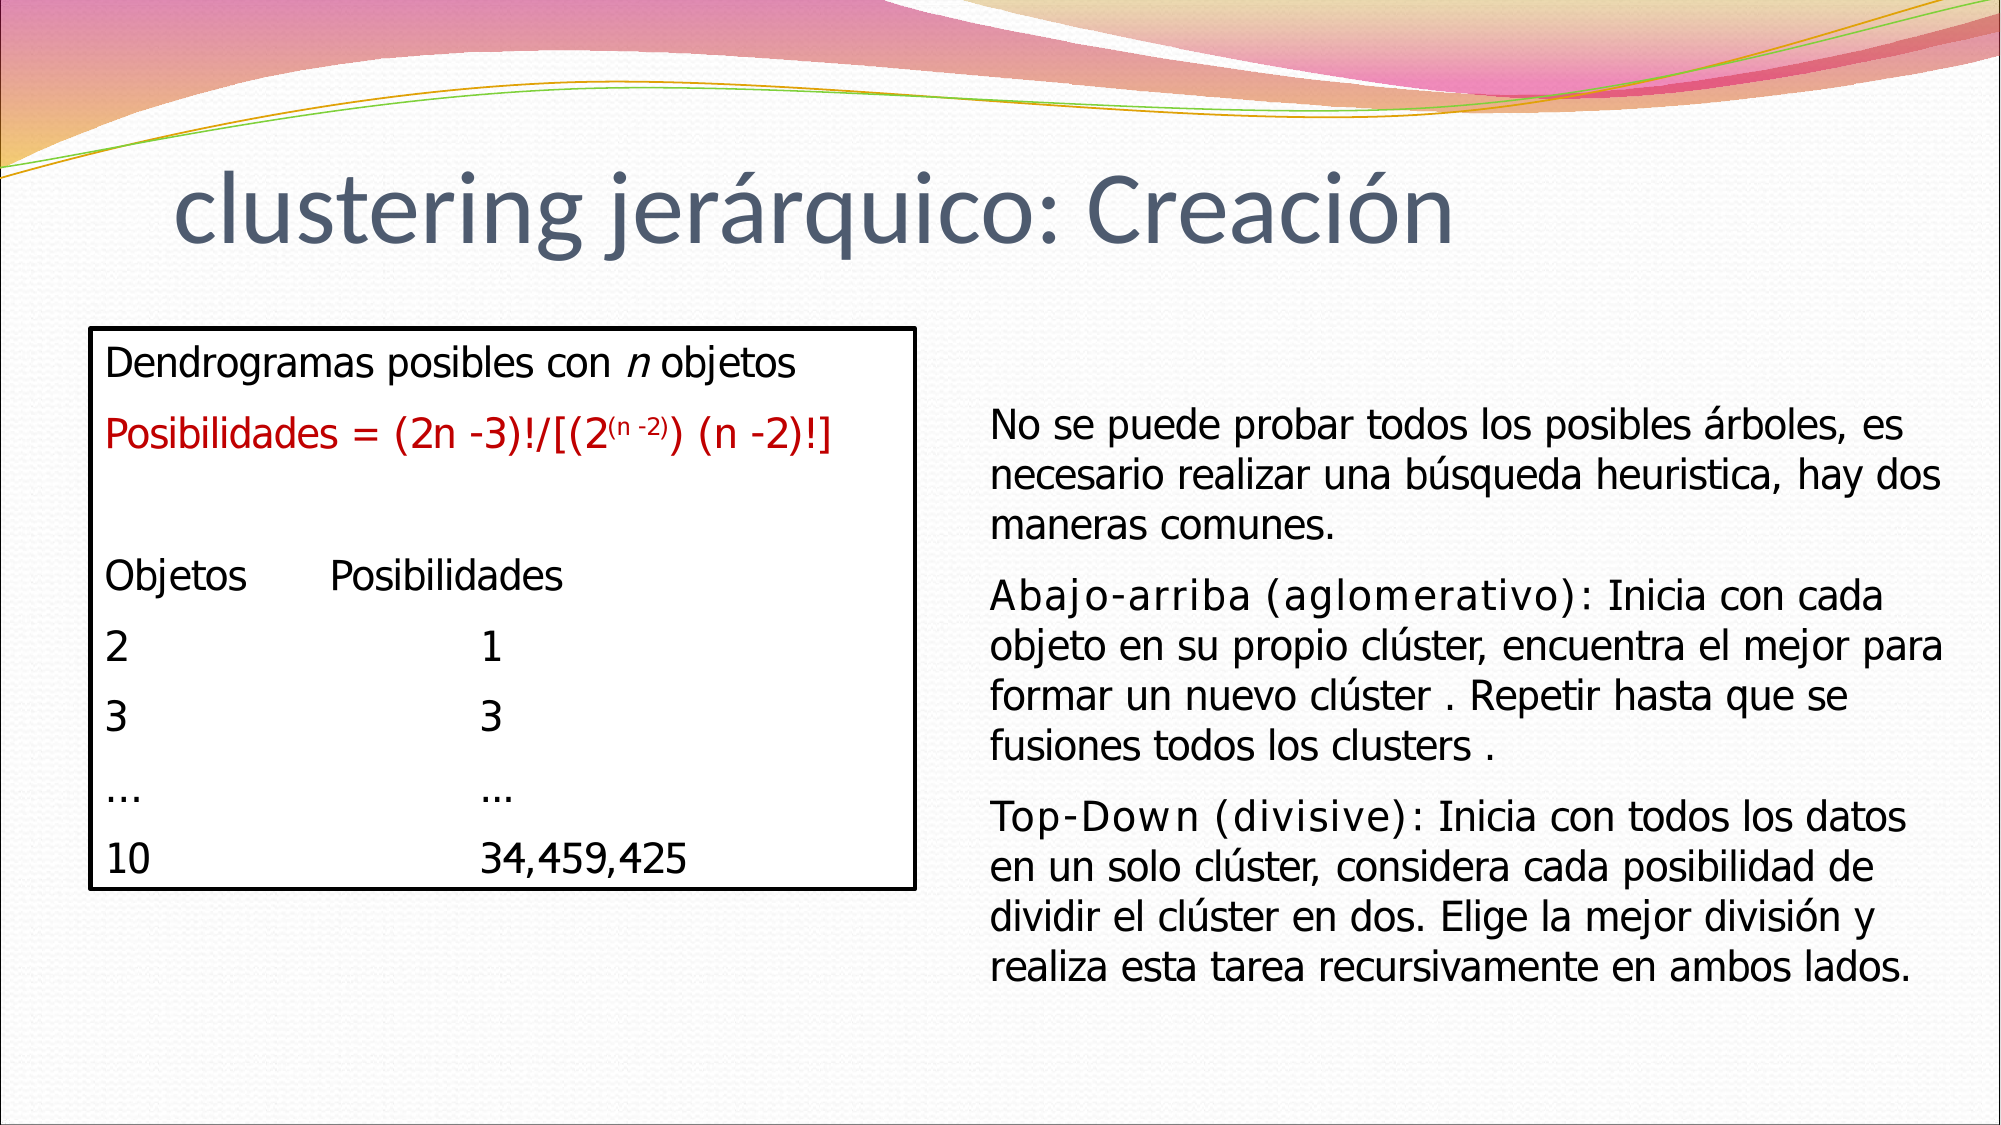

# clustering jerárquico: Creación
Dendrogramas posibles con n objetos
Posibilidades = (2n -3)!/[(2(n -2)) (n -2)!]

Objetos 	Posibilidades
2			1
3			3
...			…
 		34,459,425
No se puede probar todos los posibles árboles, es necesario realizar una búsqueda heuristica, hay dos maneras comunes.
Abajo-arriba (aglomerativo): Inicia con cada objeto en su propio clúster, encuentra el mejor para formar un nuevo clúster . Repetir hasta que se fusiones todos los clusters .
Top-Down (divisive): Inicia con todos los datos en un solo clúster, considera cada posibilidad de dividir el clúster en dos. Elige la mejor división y realiza esta tarea recursivamente en ambos lados.